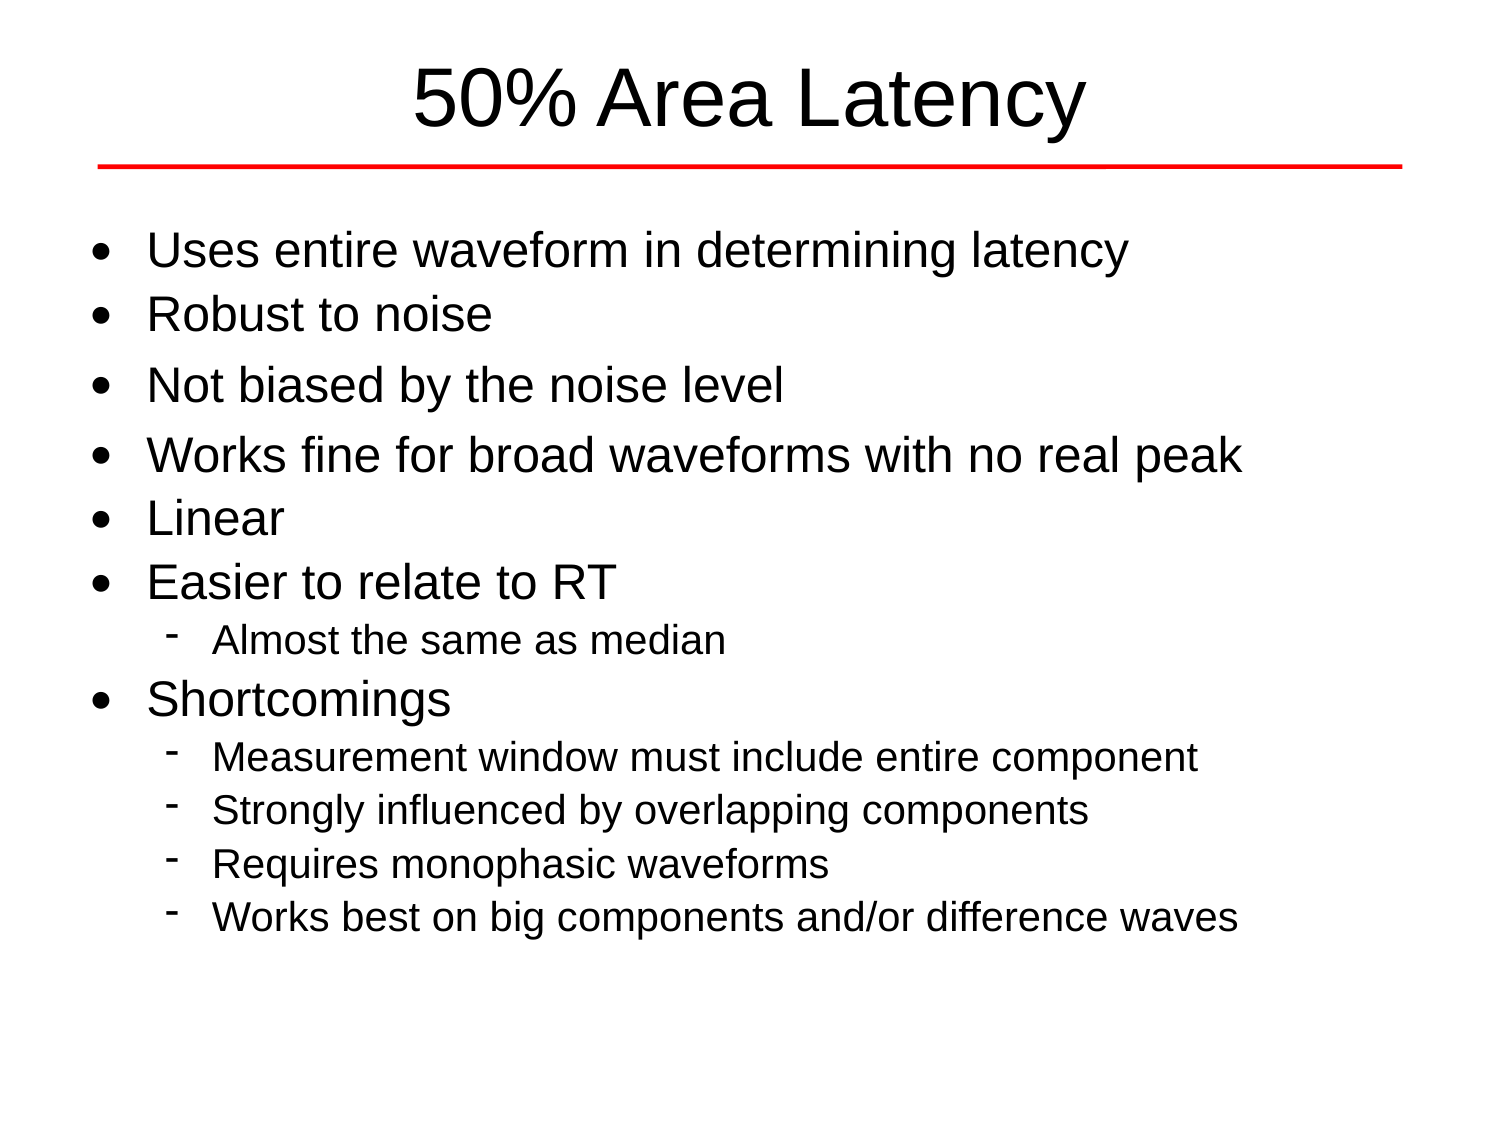

# 50% Area Latency
Uses entire waveform in determining latency
Robust to noise
Not biased by the noise level
Works fine for broad waveforms with no real peak
Linear
Easier to relate to RT
Almost the same as median
Shortcomings
Measurement window must include entire component
Strongly influenced by overlapping components
Requires monophasic waveforms
Works best on big components and/or difference waves